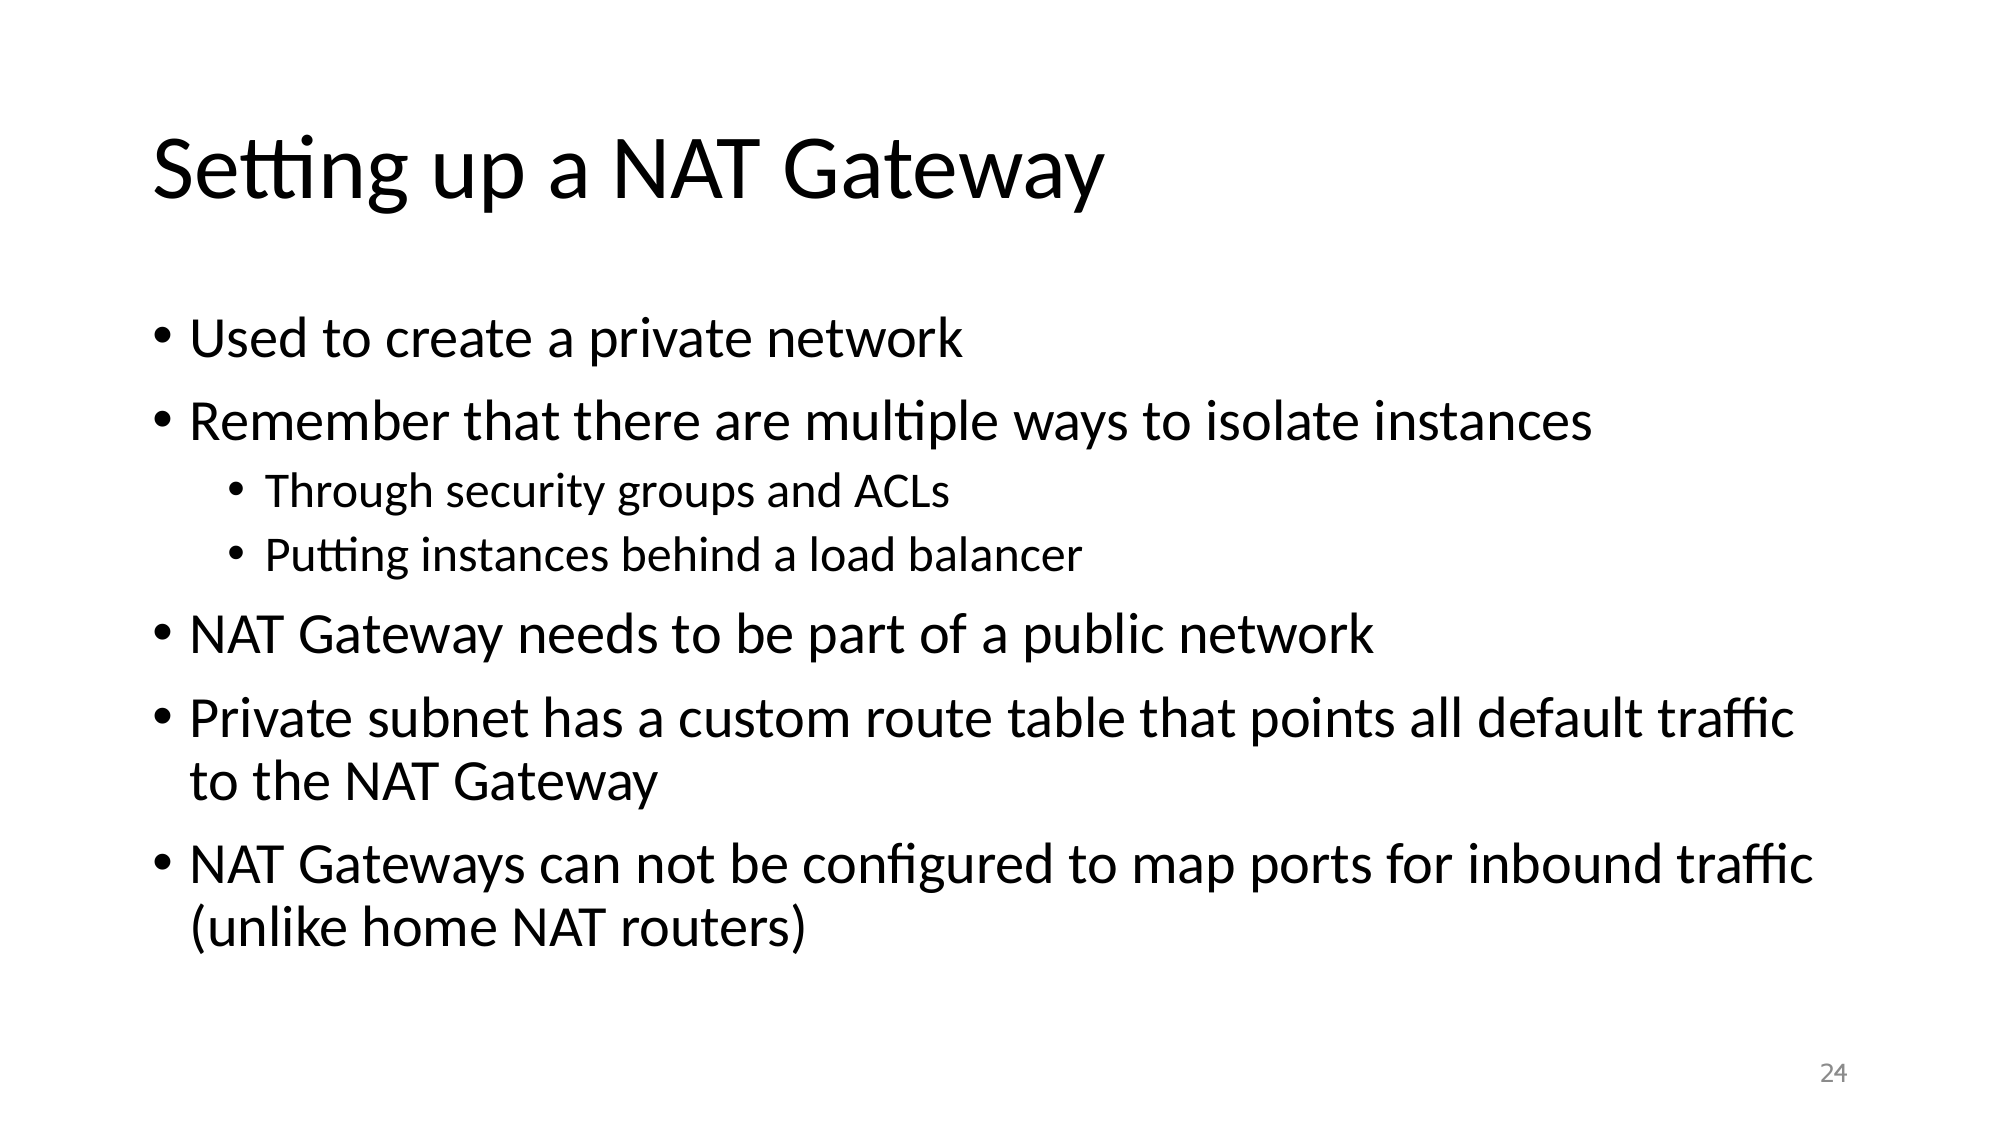

Setting up a NAT Gateway
Used to create a private network
Remember that there are multiple ways to isolate instances
Through security groups and ACLs
Putting instances behind a load balancer
NAT Gateway needs to be part of a public network
Private subnet has a custom route table that points all default traffic to the NAT Gateway
NAT Gateways can not be configured to map ports for inbound traffic (unlike home NAT routers)

24